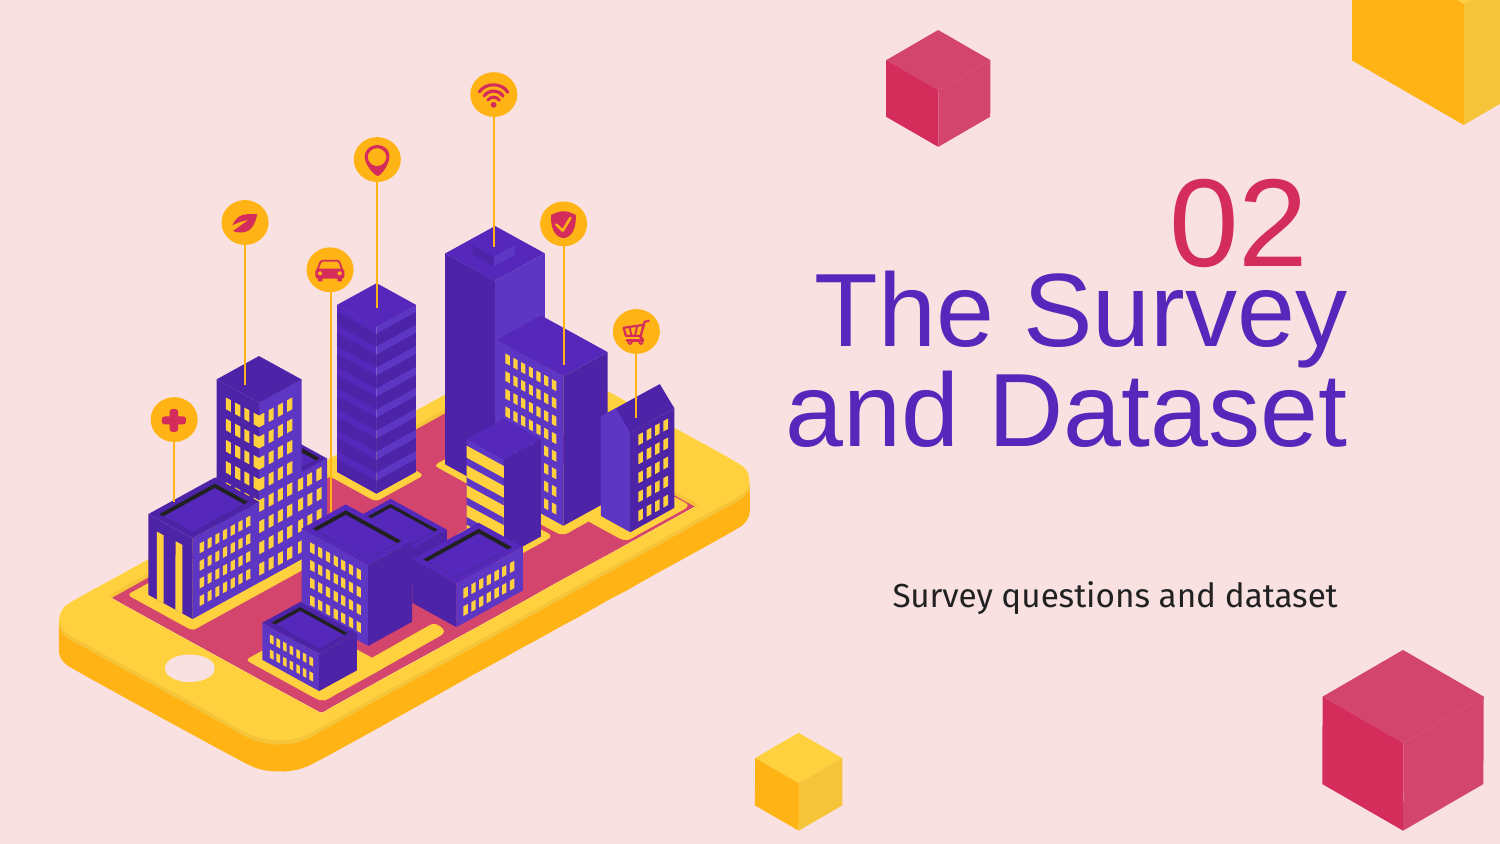

02

# The Survey and Dataset

Survey questions and dataset